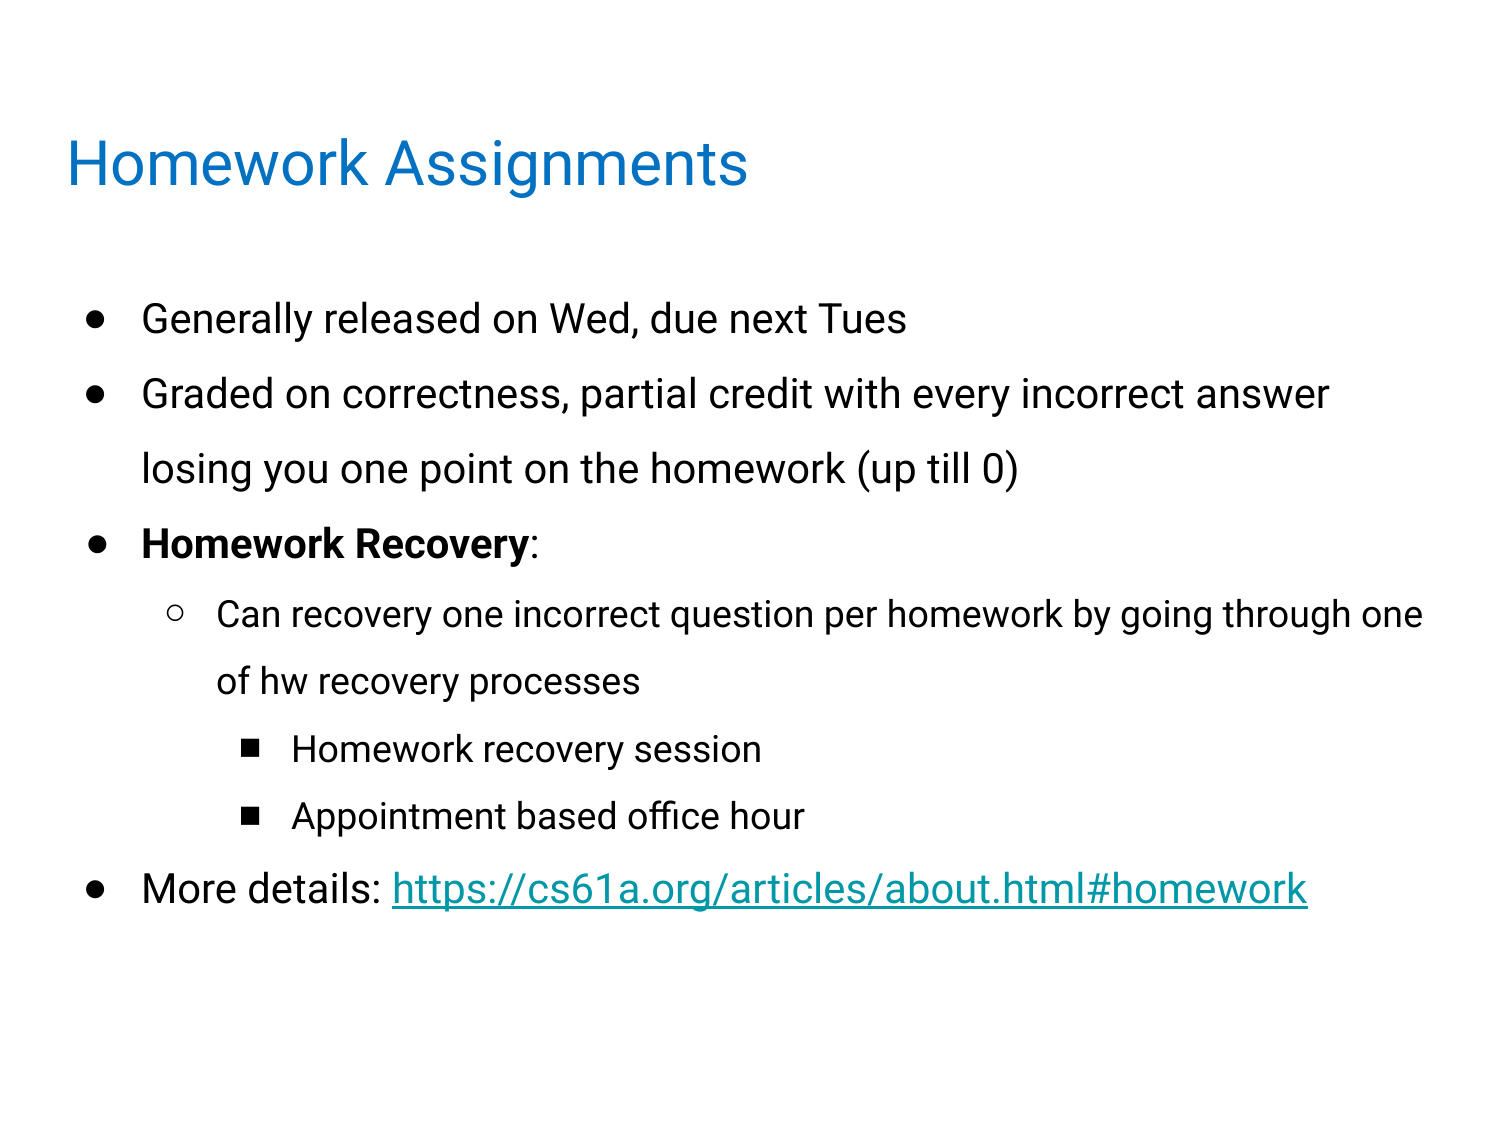

# Homework Assignments
Generally released on Wed, due next Tues
Graded on correctness, partial credit with every incorrect answer losing you one point on the homework (up till 0)
Homework Recovery:
Can recovery one incorrect question per homework by going through one of hw recovery processes
Homework recovery session
Appointment based office hour
More details: https://cs61a.org/articles/about.html#homework